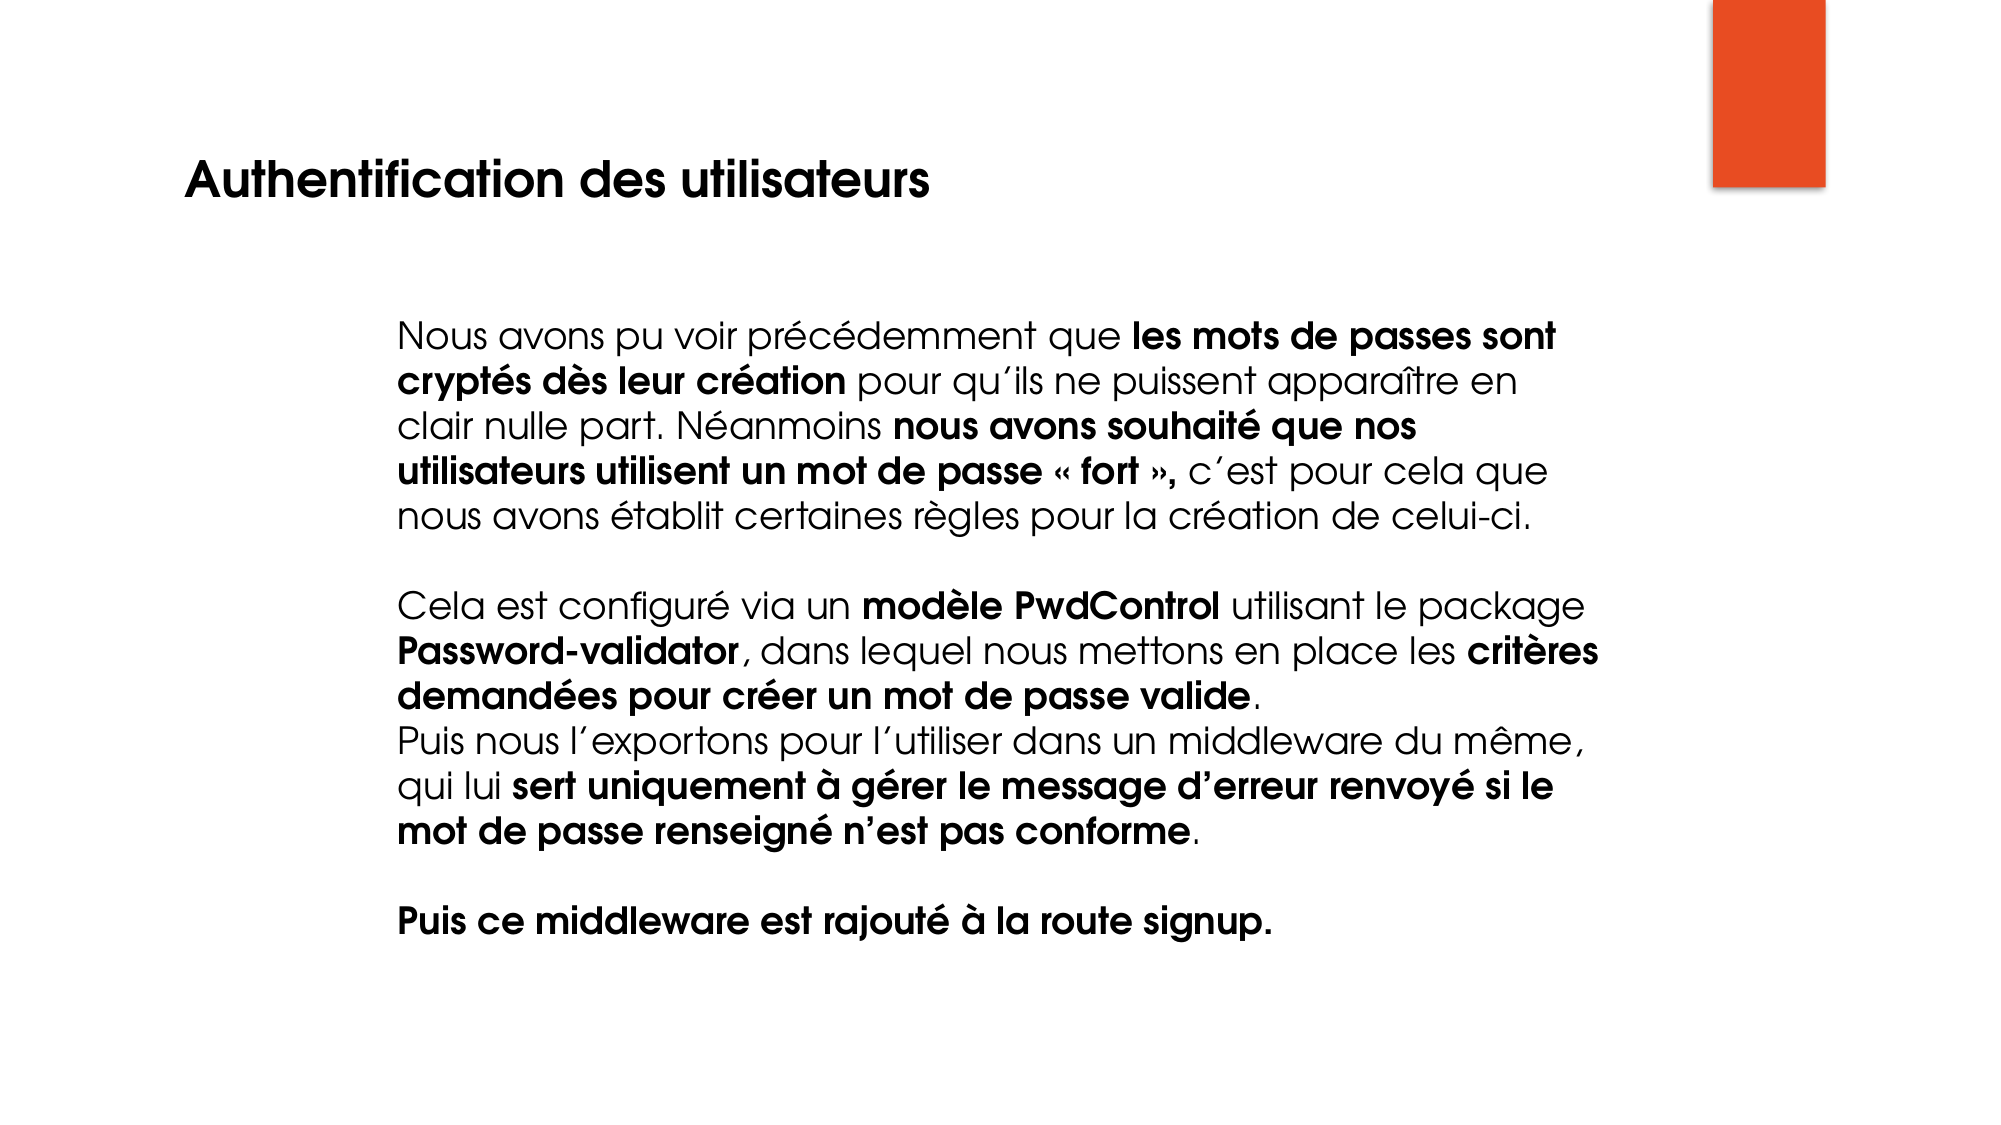

Authentification des utilisateurs
Nous avons pu voir précédemment que les mots de passes sont cryptés dès leur création pour qu’ils ne puissent apparaître en clair nulle part. Néanmoins nous avons souhaité que nos utilisateurs utilisent un mot de passe « fort », c’est pour cela que nous avons établit certaines règles pour la création de celui-ci.
Cela est configuré via un modèle PwdControl utilisant le package Password-validator, dans lequel nous mettons en place les critères demandées pour créer un mot de passe valide.
Puis nous l’exportons pour l’utiliser dans un middleware du même, qui lui sert uniquement à gérer le message d’erreur renvoyé si le mot de passe renseigné n’est pas conforme.

Puis ce middleware est rajouté à la route signup.